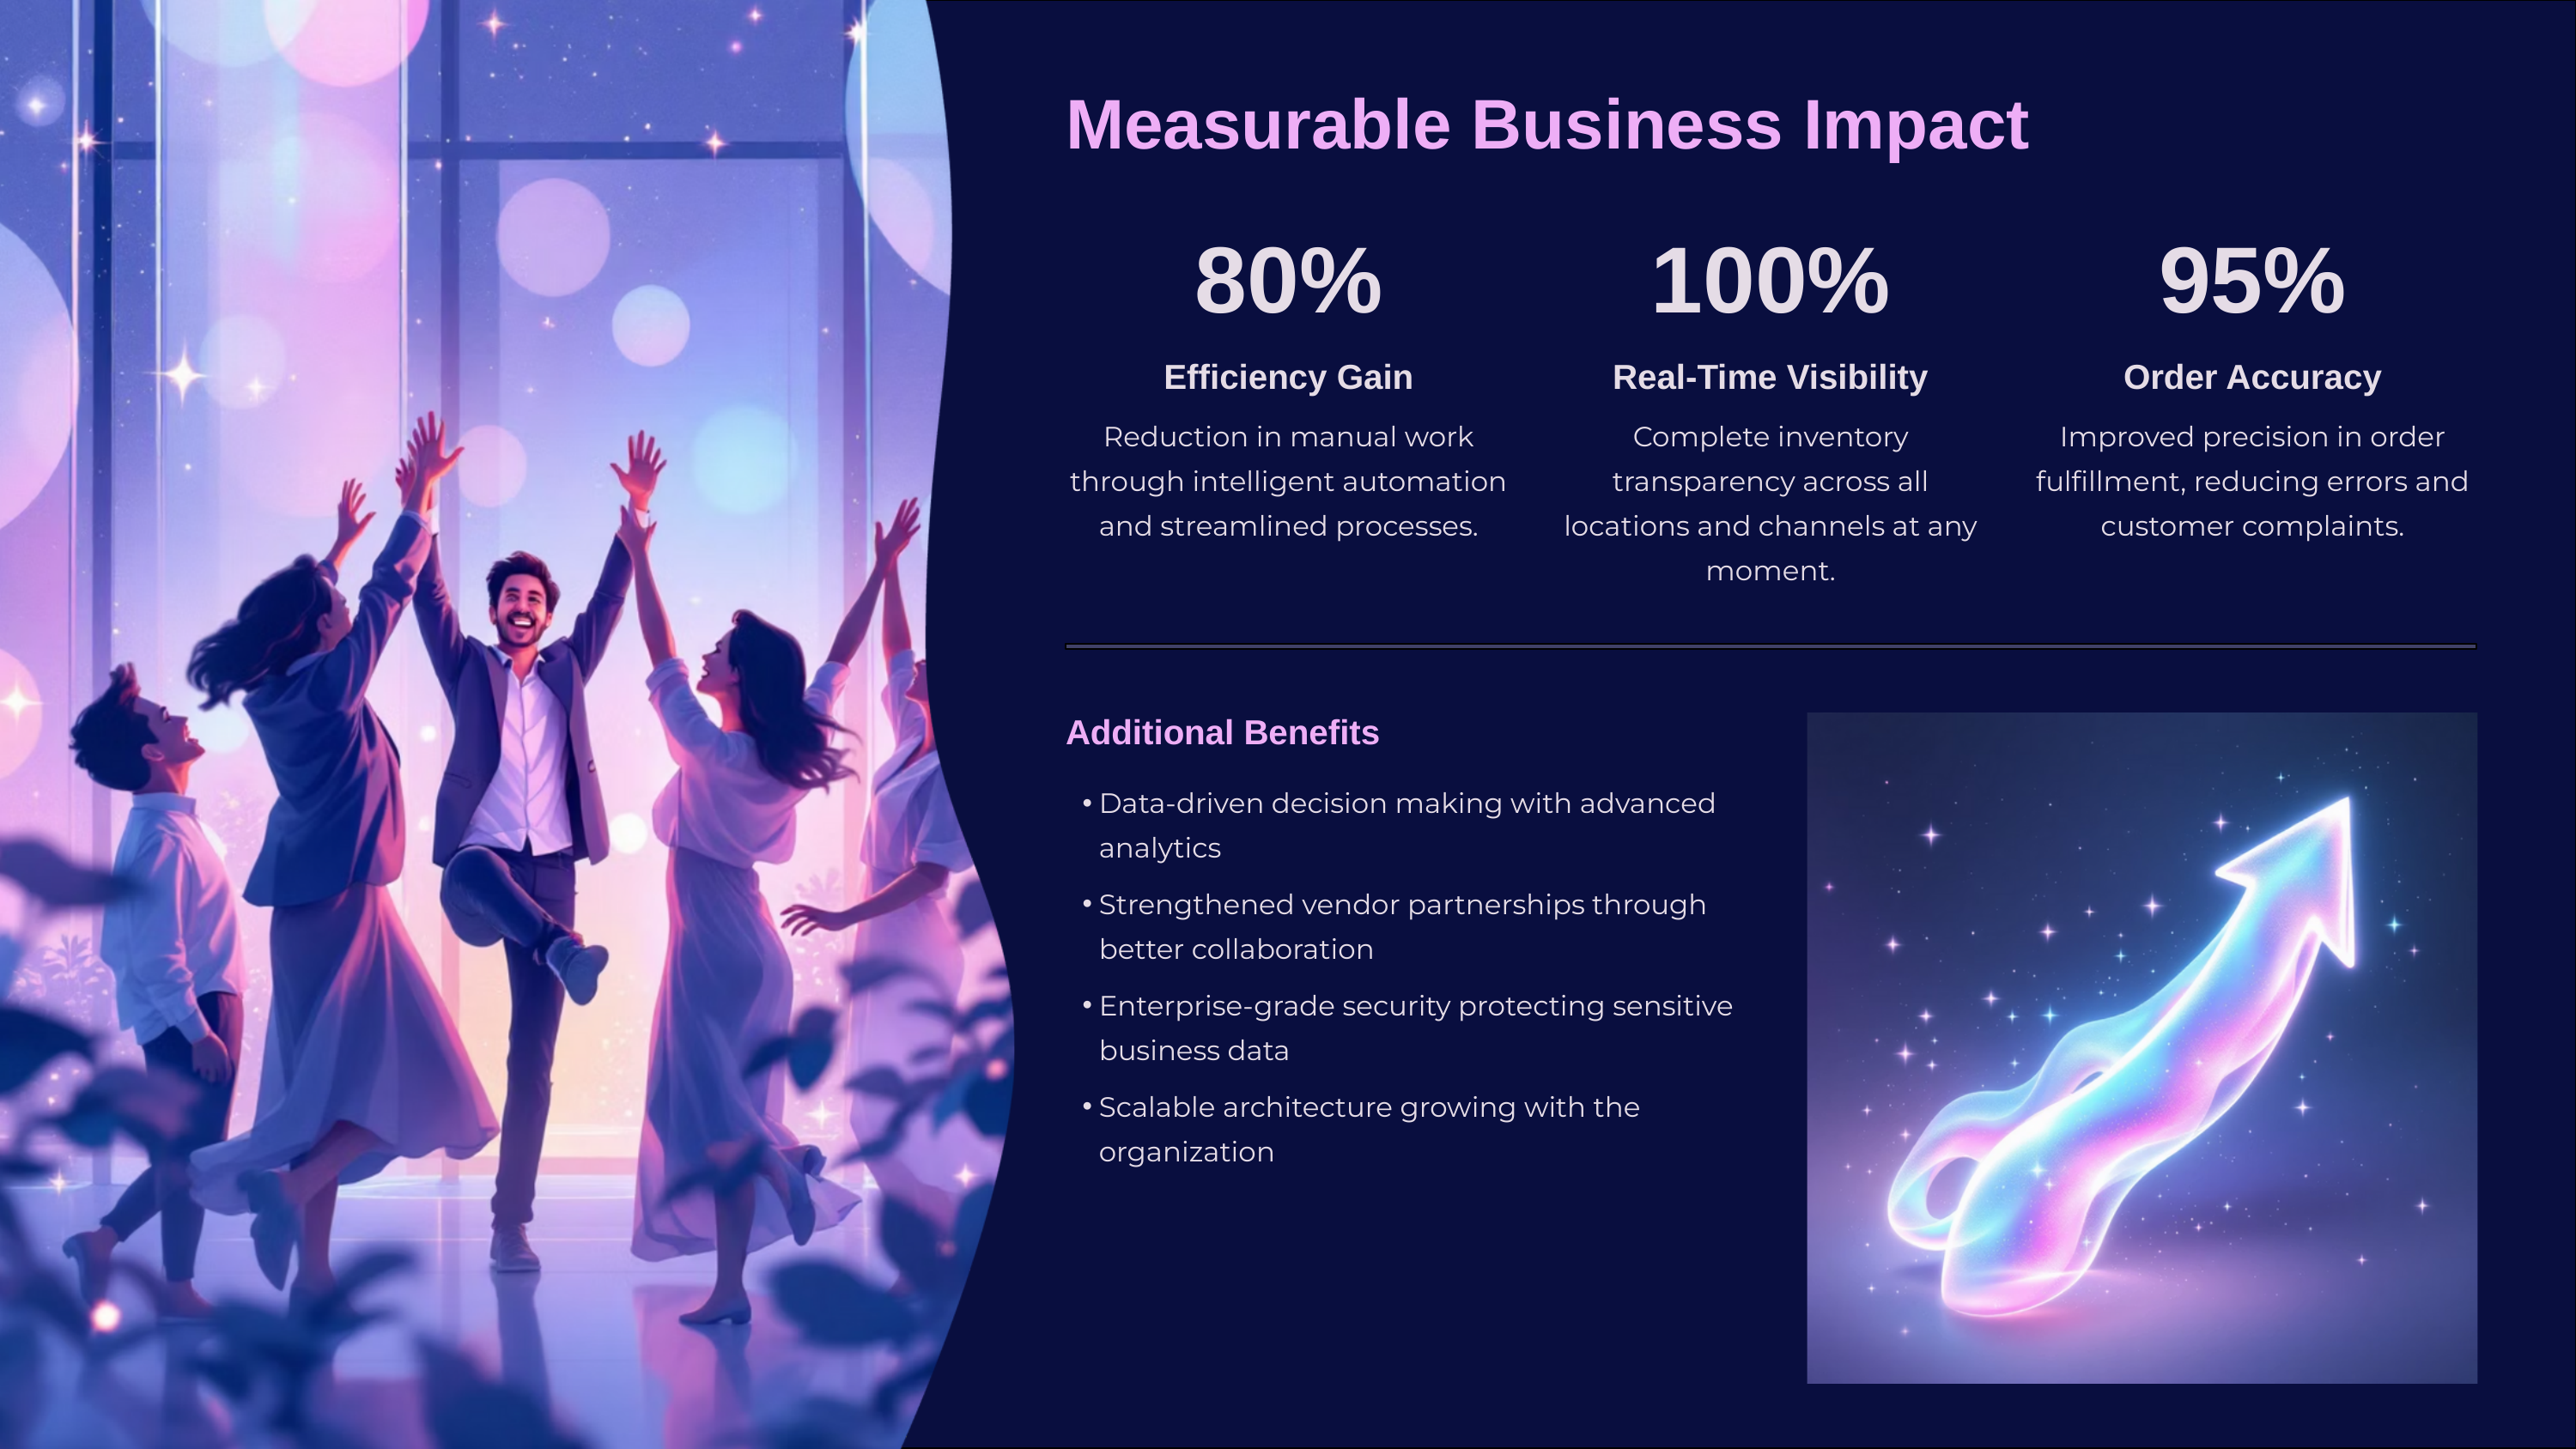

Measurable Business Impact
80%
100%
95%
Efficiency Gain
Real-Time Visibility
Order Accuracy
Reduction in manual work through intelligent automation and streamlined processes.
Complete inventory transparency across all locations and channels at any moment.
Improved precision in order fulfillment, reducing errors and customer complaints.

Additional Benefits

Data-driven decision making with advanced analytics
Strengthened vendor partnerships through better collaboration
Enterprise-grade security protecting sensitive business data
Scalable architecture growing with the organization